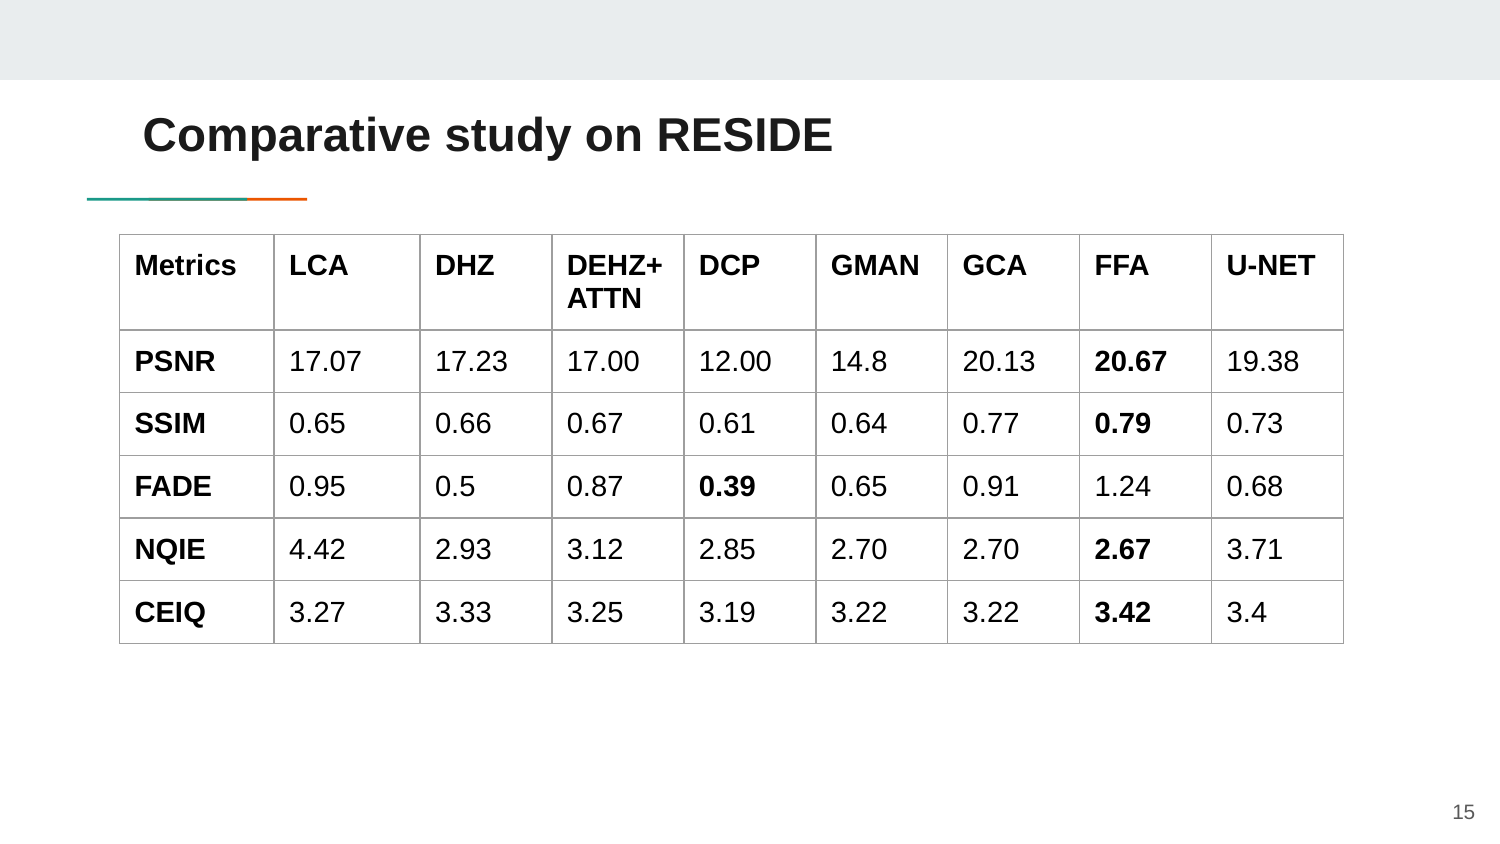

# Comparative study on RESIDE
| Metrics | LCA | DHZ | DEHZ+ATTN | DCP | GMAN | GCA | FFA | U-NET |
| --- | --- | --- | --- | --- | --- | --- | --- | --- |
| PSNR | 17.07 | 17.23 | 17.00 | 12.00 | 14.8 | 20.13 | 20.67 | 19.38 |
| SSIM | 0.65 | 0.66 | 0.67 | 0.61 | 0.64 | 0.77 | 0.79 | 0.73 |
| FADE | 0.95 | 0.5 | 0.87 | 0.39 | 0.65 | 0.91 | 1.24 | 0.68 |
| NQIE | 4.42 | 2.93 | 3.12 | 2.85 | 2.70 | 2.70 | 2.67 | 3.71 |
| CEIQ | 3.27 | 3.33 | 3.25 | 3.19 | 3.22 | 3.22 | 3.42 | 3.4 |

15